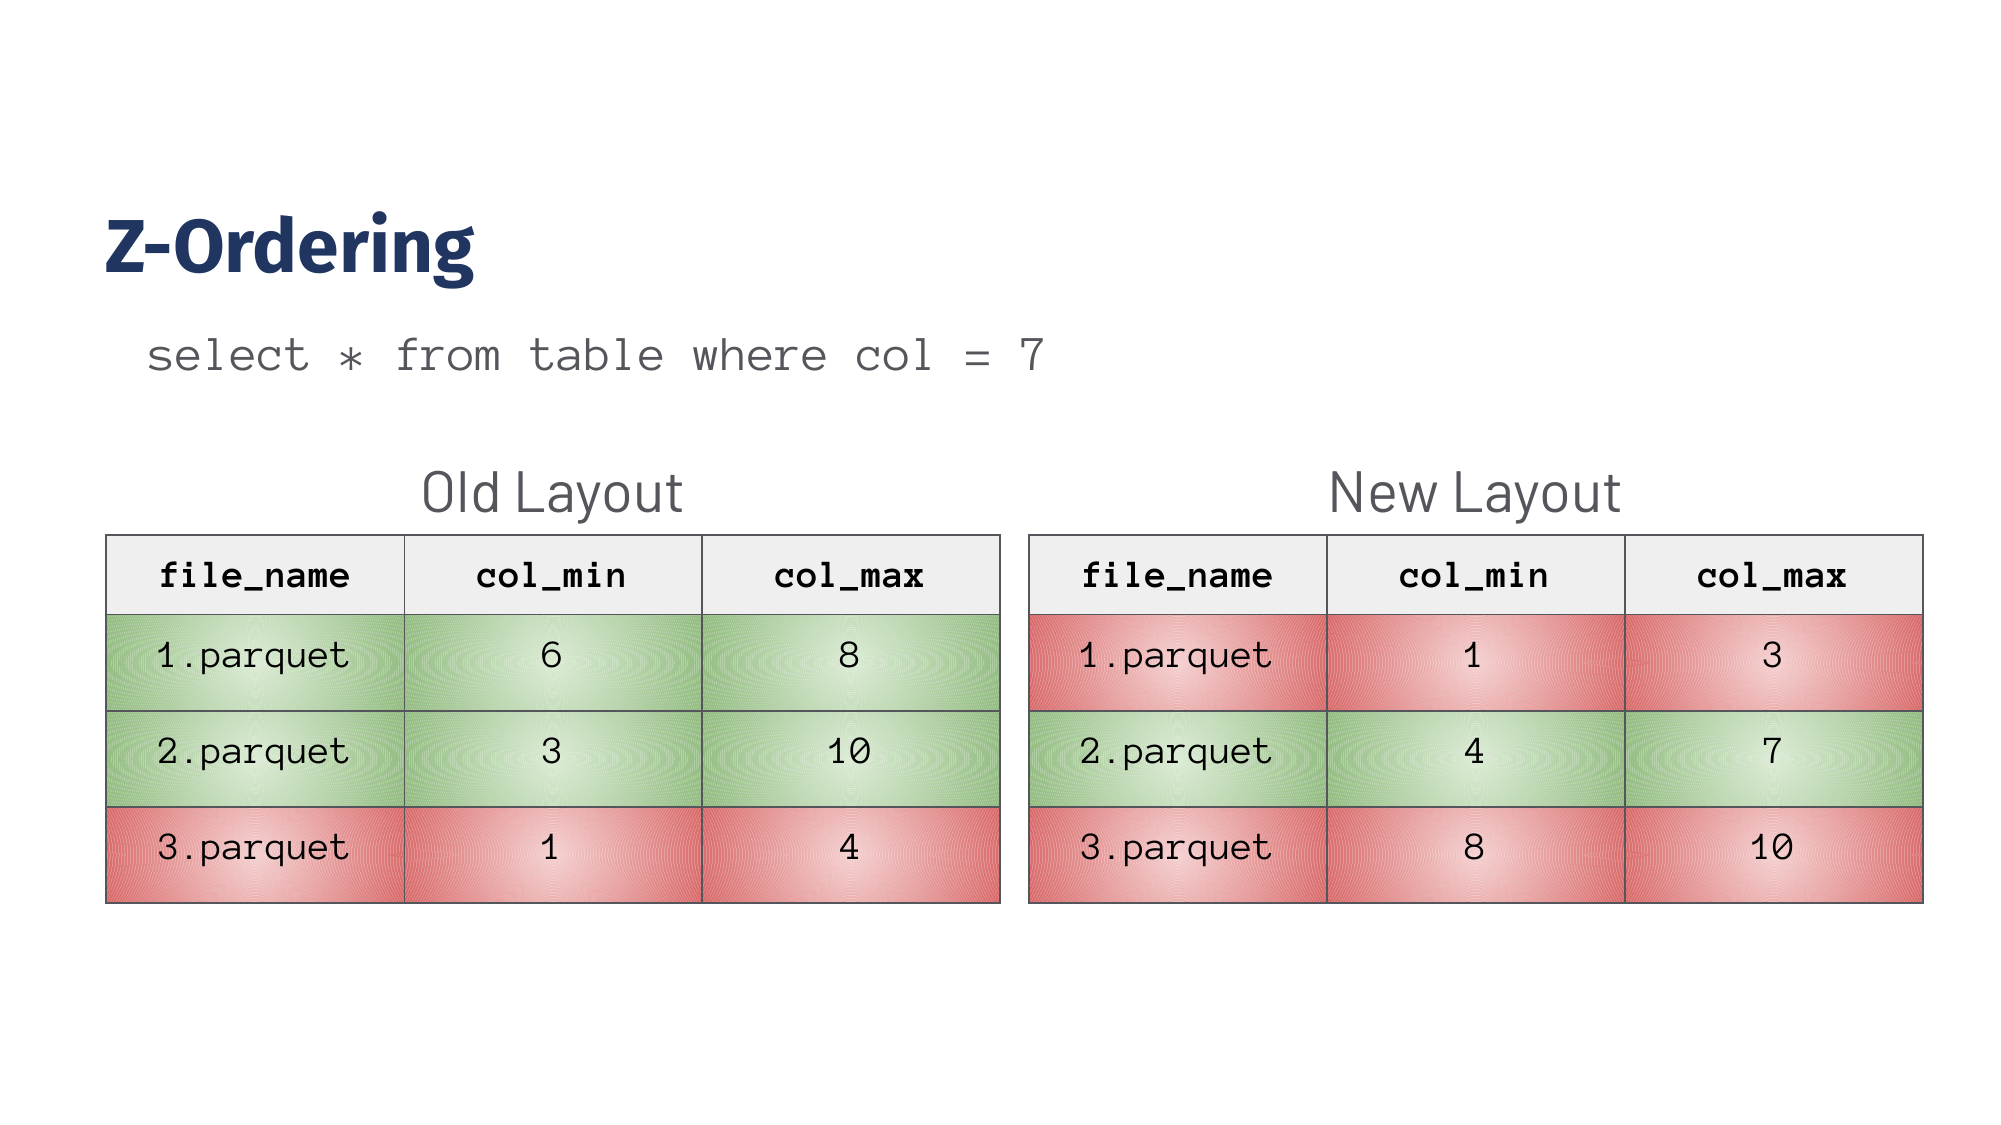

# Z-Ordering
 select * from table where col = 7
Old Layout
New Layout
| file\_name | col\_min | col\_max |
| --- | --- | --- |
| 1.parquet | 6 | 8 |
| 2.parquet | 3 | 10 |
| 3.parquet | 1 | 4 |
| file\_name | col\_min | col\_max |
| --- | --- | --- |
| 1.parquet | 1 | 3 |
| 2.parquet | 4 | 7 |
| 3.parquet | 8 | 10 |